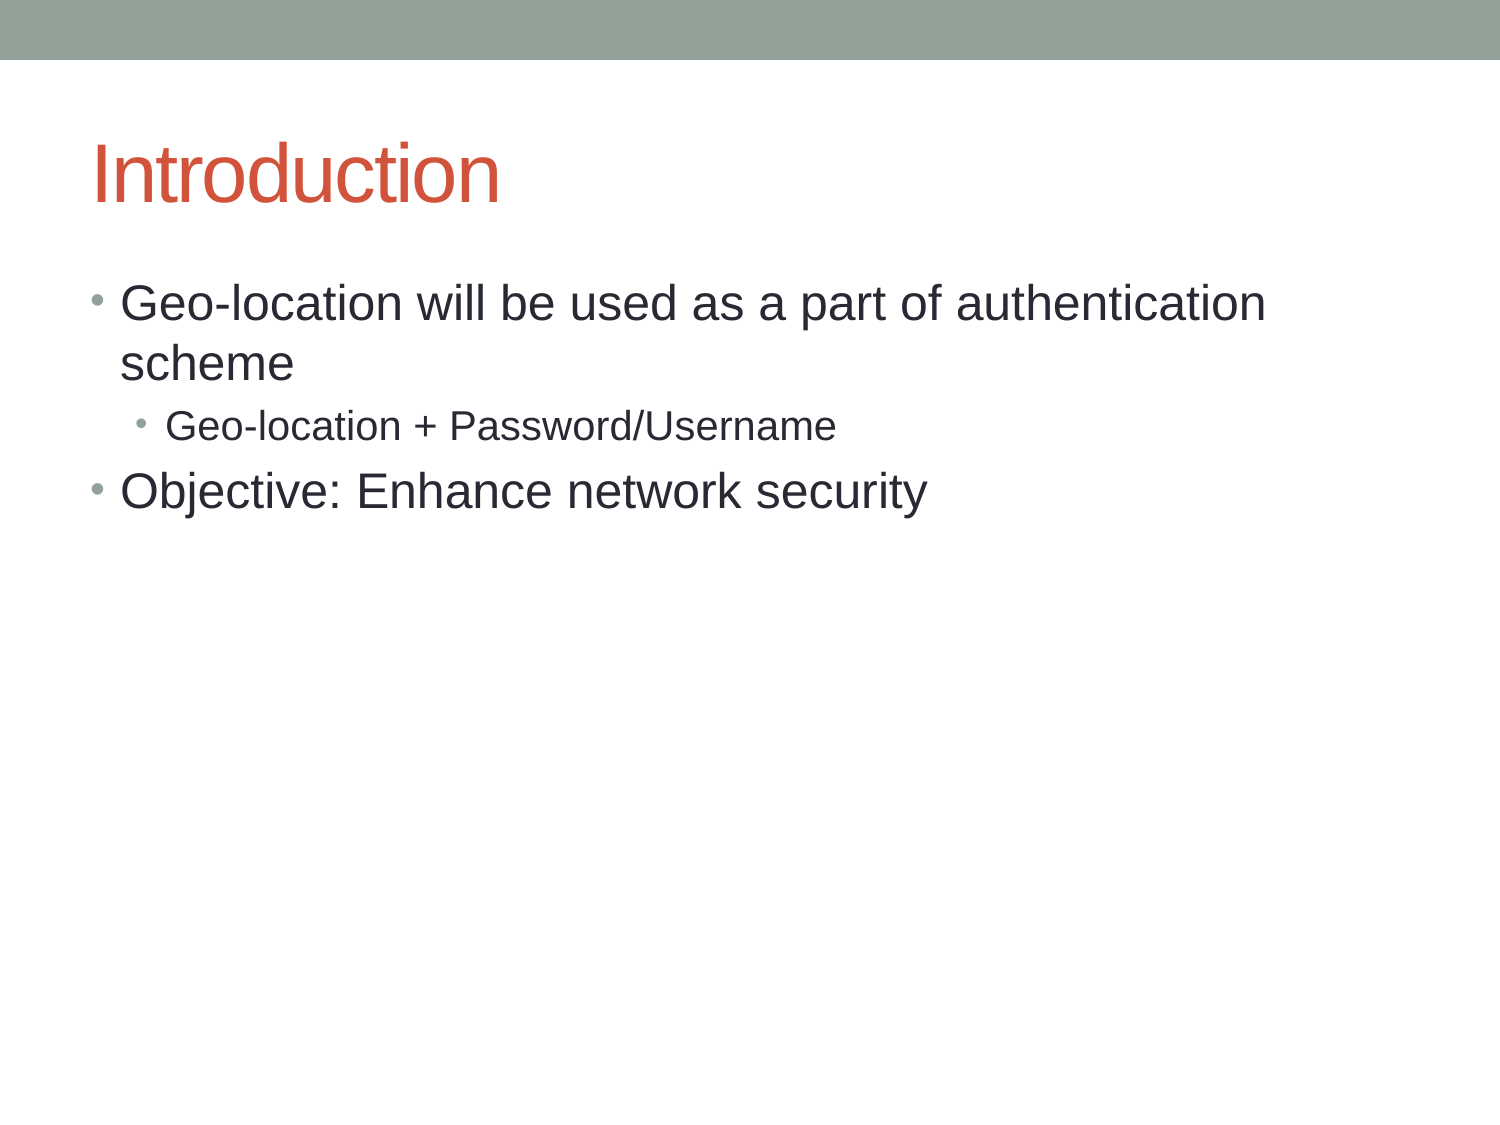

# Introduction
Geo-location will be used as a part of authentication scheme
Geo-location + Password/Username
Objective: Enhance network security